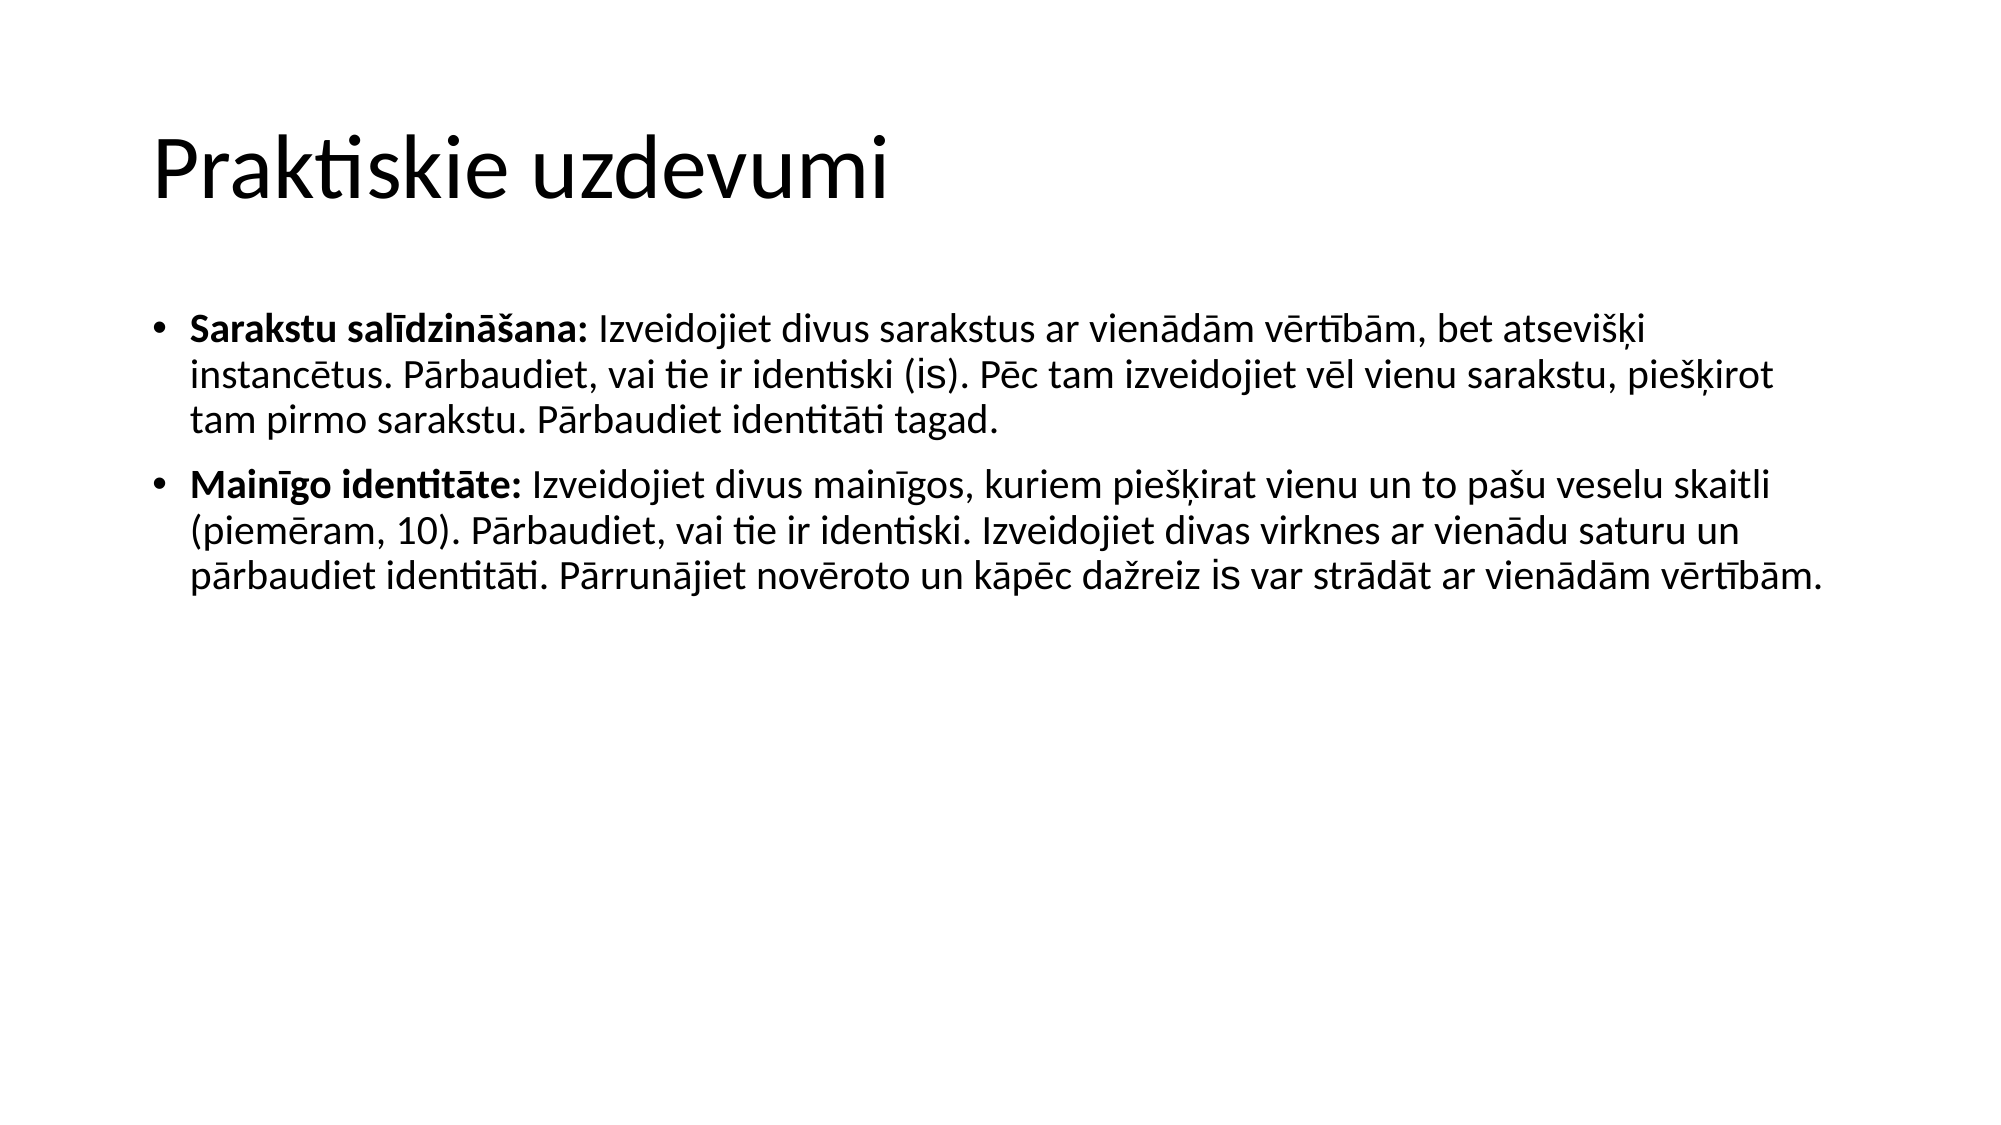

# Praktiskie uzdevumi
Sarakstu salīdzināšana: Izveidojiet divus sarakstus ar vienādām vērtībām, bet atsevišķi instancētus. Pārbaudiet, vai tie ir identiski (is). Pēc tam izveidojiet vēl vienu sarakstu, piešķirot tam pirmo sarakstu. Pārbaudiet identitāti tagad.
Mainīgo identitāte: Izveidojiet divus mainīgos, kuriem piešķirat vienu un to pašu veselu skaitli (piemēram, 10). Pārbaudiet, vai tie ir identiski. Izveidojiet divas virknes ar vienādu saturu un pārbaudiet identitāti. Pārrunājiet novēroto un kāpēc dažreiz is var strādāt ar vienādām vērtībām.